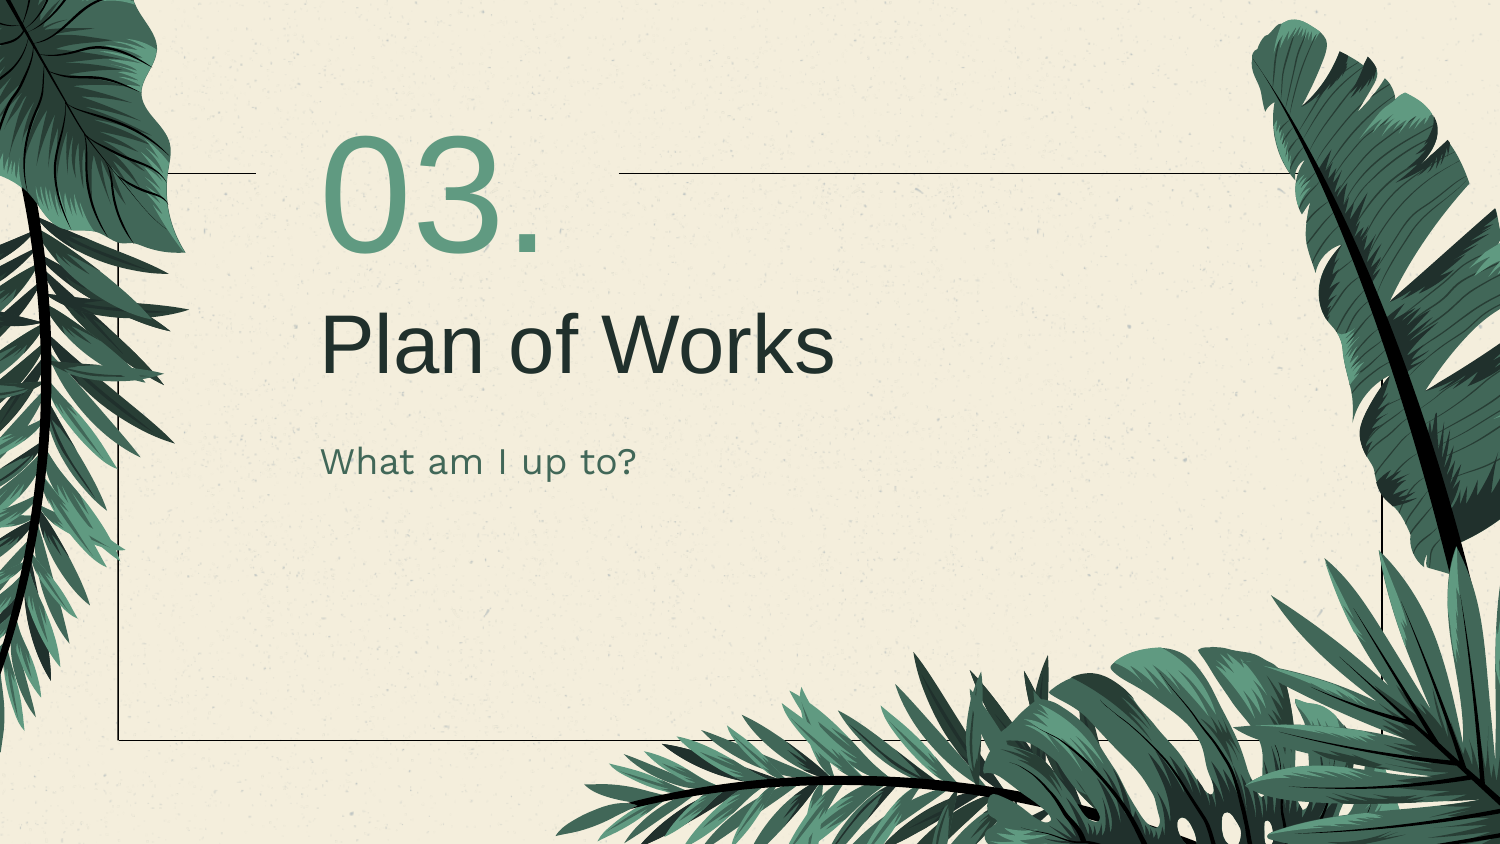

# 03.

Plan of Works
What am I up to?